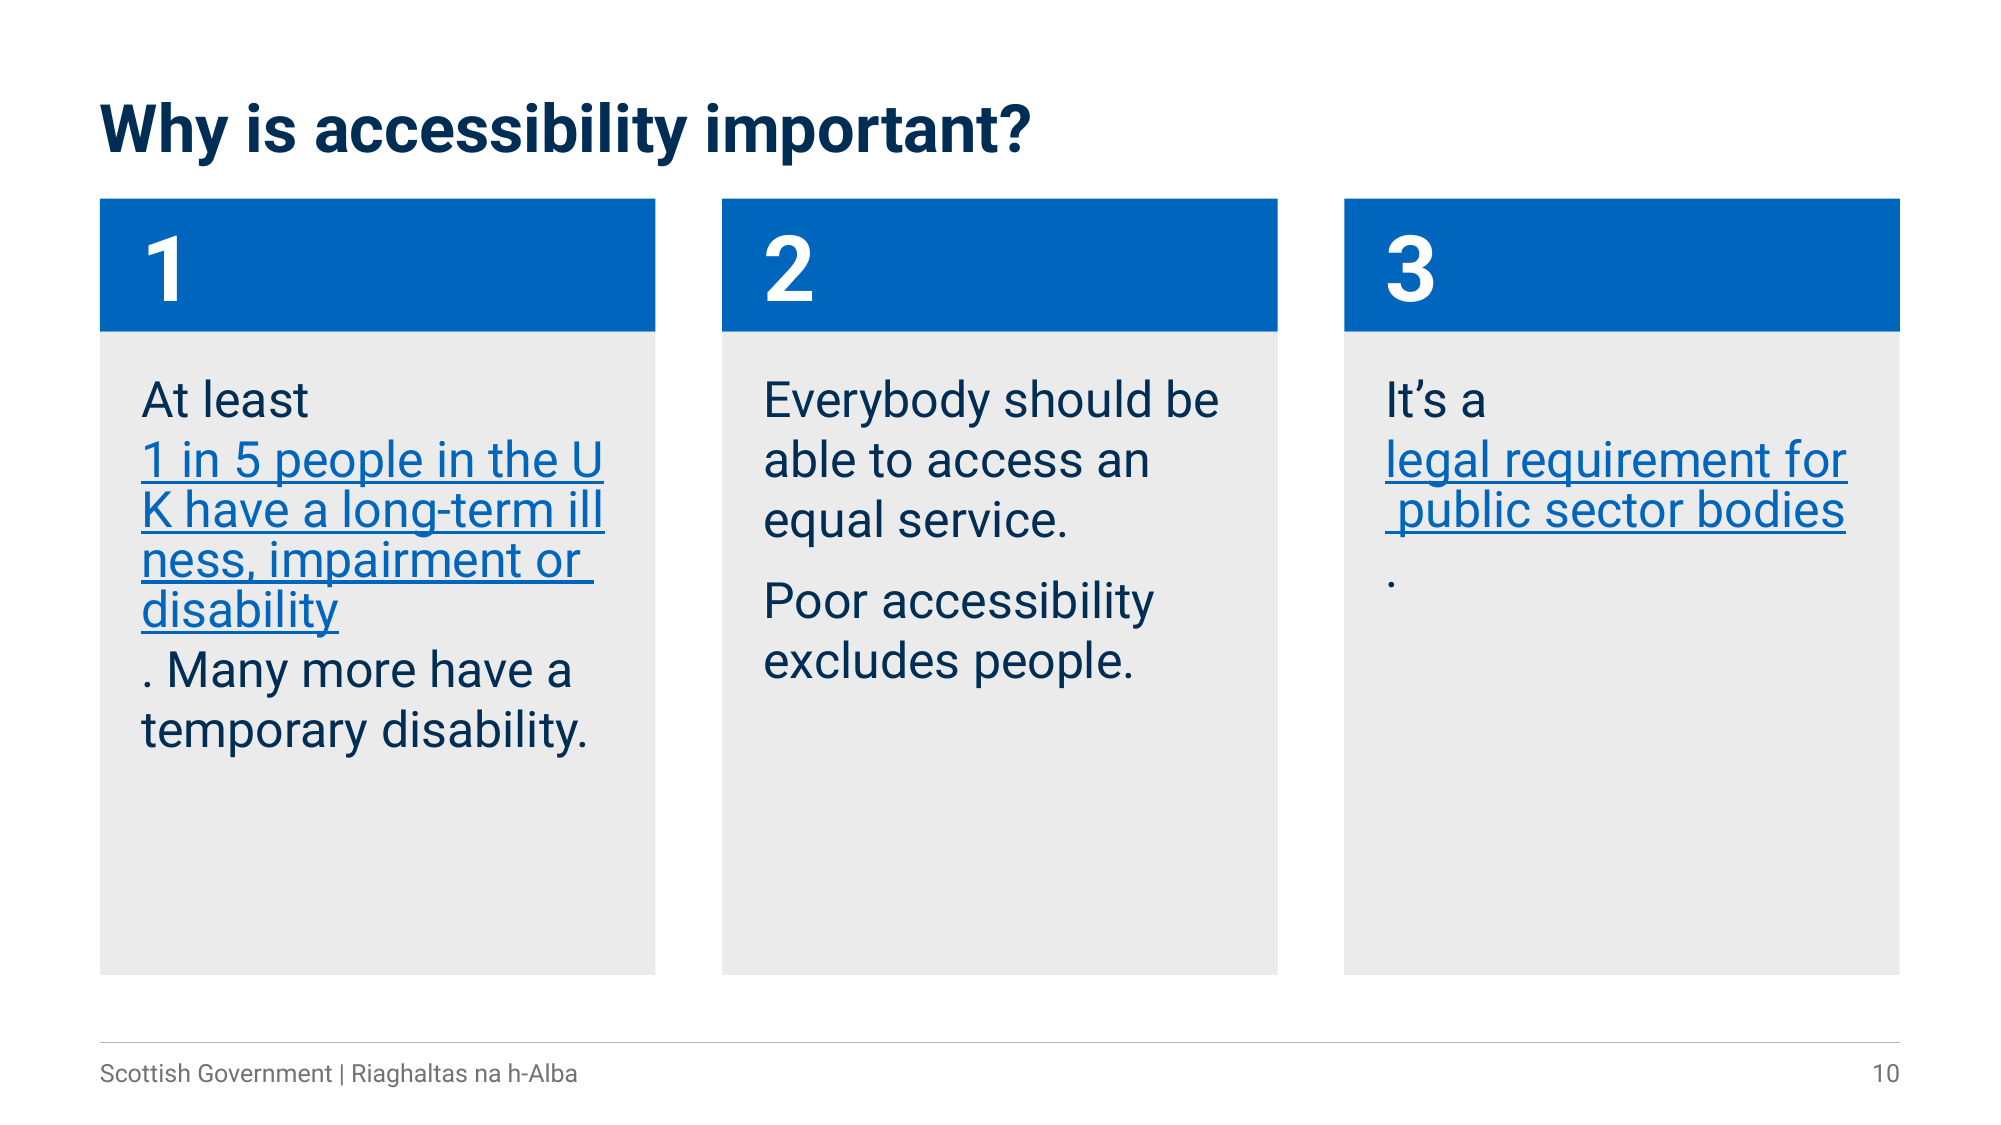

# Why is accessibility important?
1
2
3
At least 1 in 5 people in the UK have a long-term illness, impairment or disability. Many more have a temporary disability.

It’s a legal requirement for public sector bodies.

Everybody should be able to access an equal service.
Poor accessibility excludes people.
10
Scottish Government | Riaghaltas na h-Alba